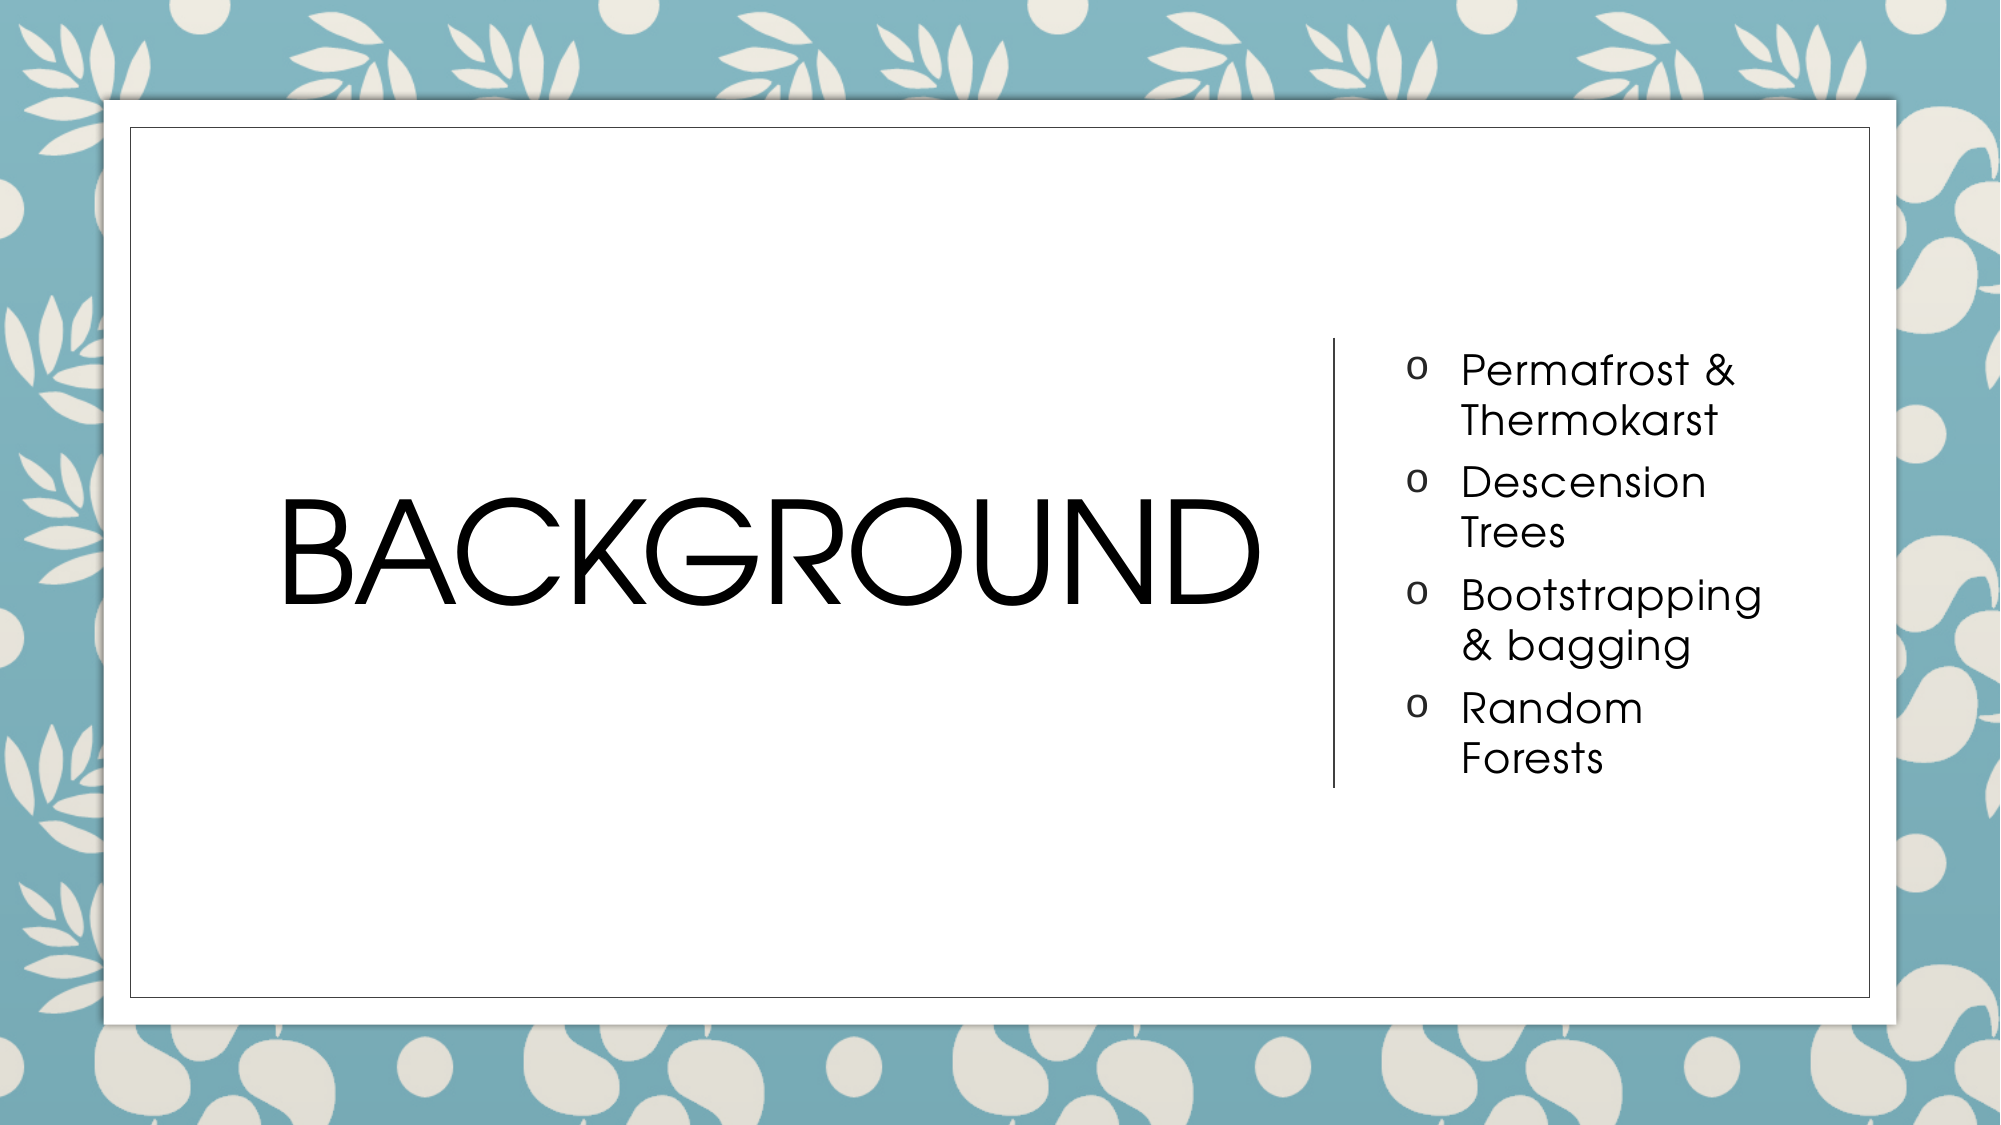

# Background
Permafrost & Thermokarst
Descension Trees
Bootstrapping & bagging
Random Forests